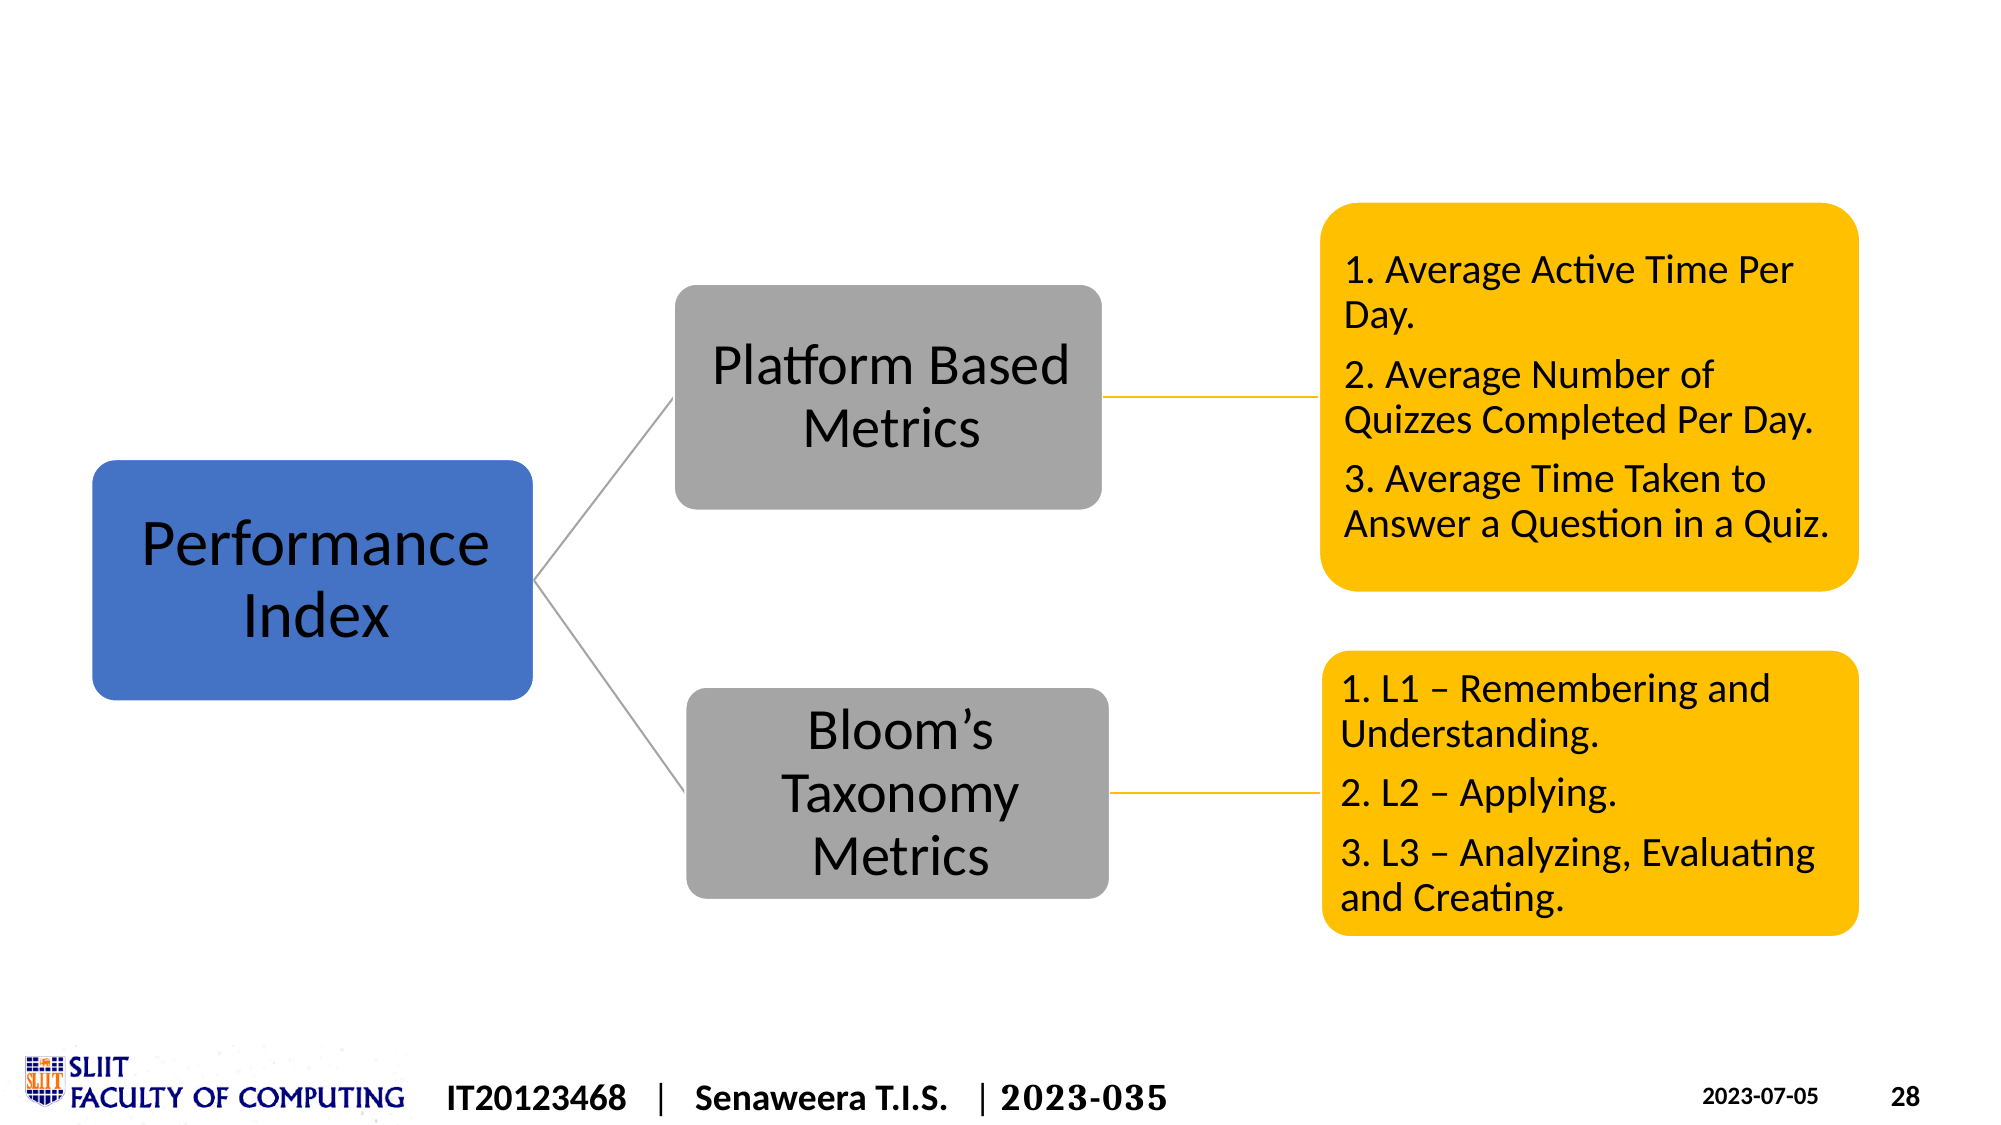

Performance Index

Platform Based Metrics

1. Average Active Time Per Day.
2. Average Number of Quizzes Completed Per Day.
3. Average Time Taken to Answer a Question in a Quiz.

Bloom’s Taxonomy Metrics

1. L1 – Remembering and Understanding.
2. L2 – Applying.
3. L3 – Analyzing, Evaluating and Creating.
IT20123468   |   Senaweera T.I.S.   | 2023-035